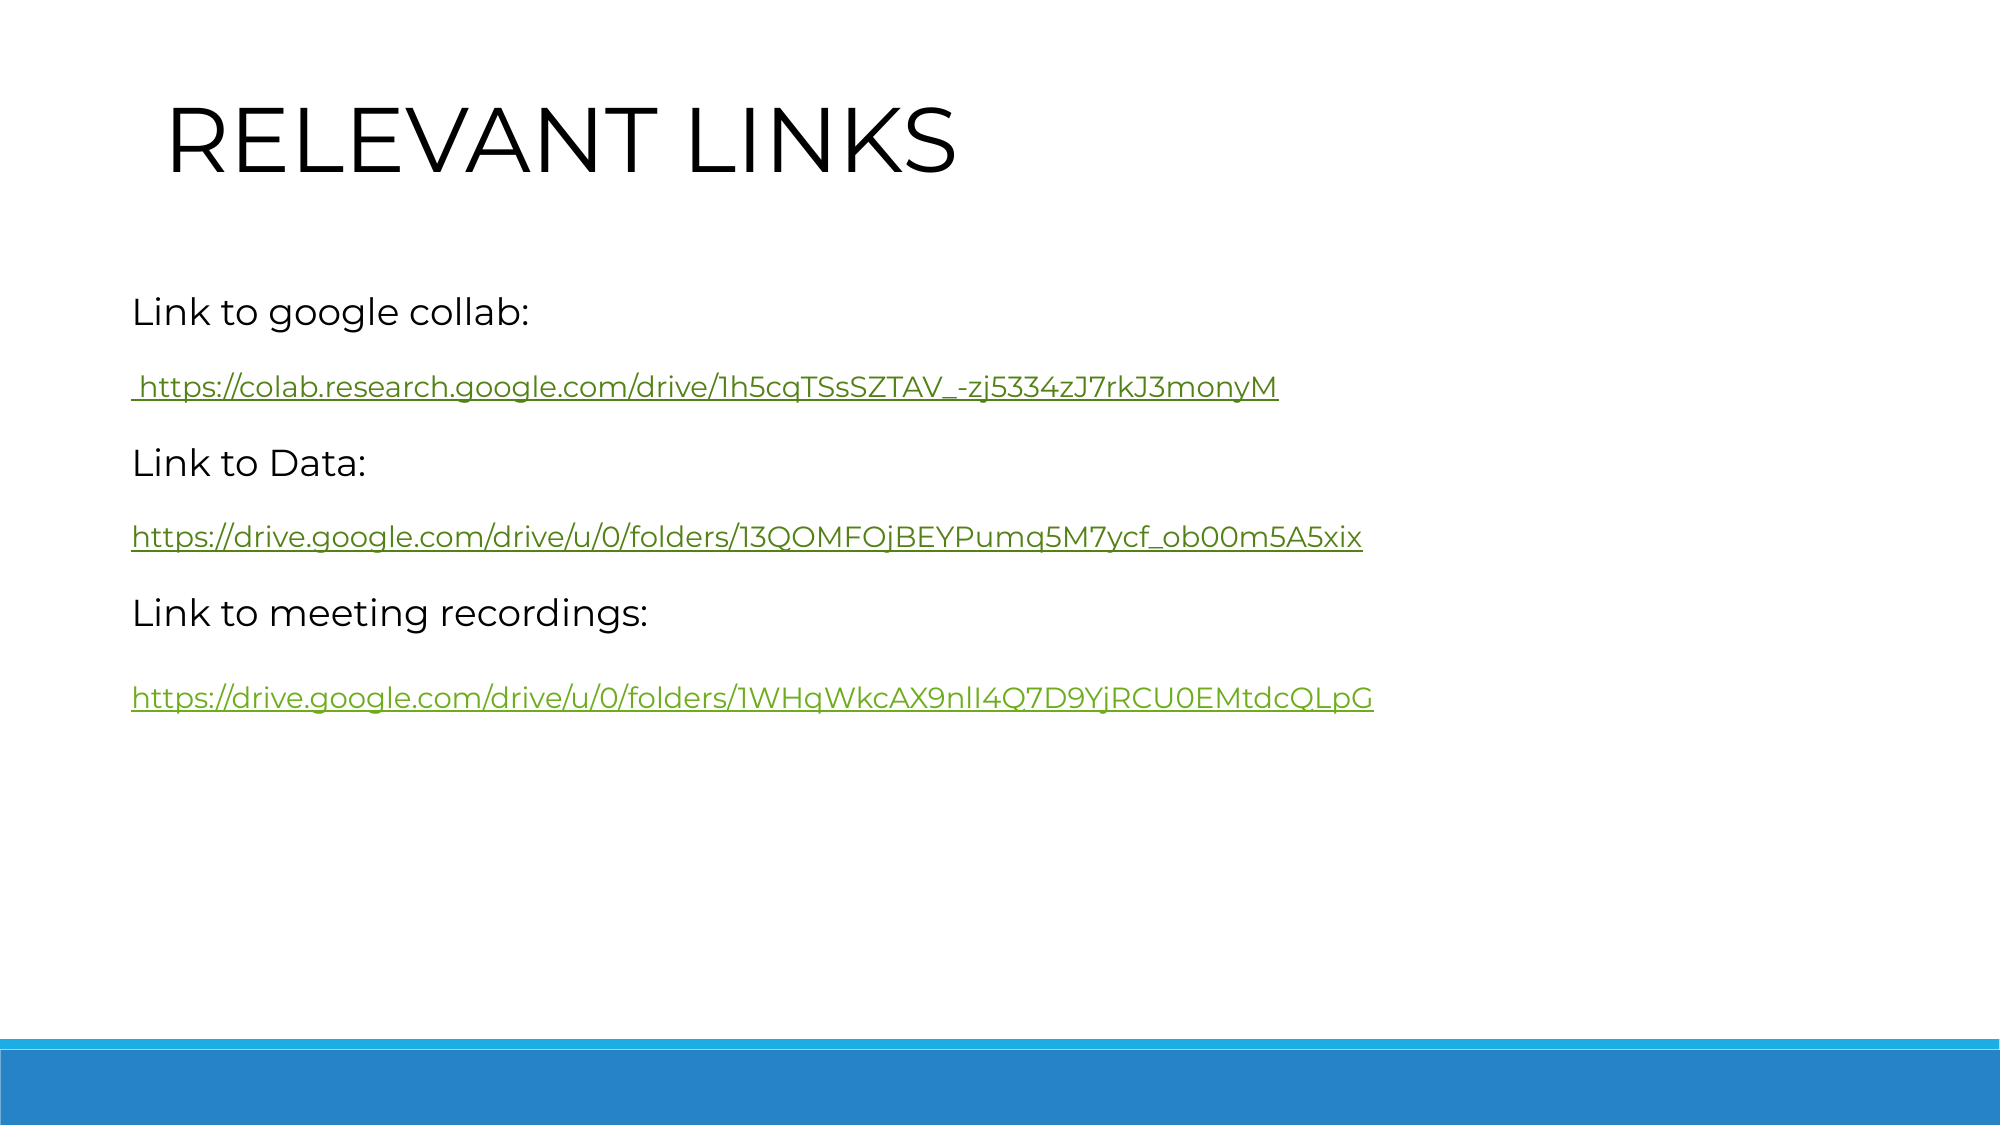

RELEVANT LINKS
Link to google collab:

 https://colab.research.google.com/drive/1h5cqTSsSZTAV_-zj5334zJ7rkJ3monyM

Link to Data:

https://drive.google.com/drive/u/0/folders/13QOMFOjBEYPumq5M7ycf_ob00m5A5xix

Link to meeting recordings:

https://drive.google.com/drive/u/0/folders/1WHqWkcAX9nlI4Q7D9YjRCU0EMtdcQLpG